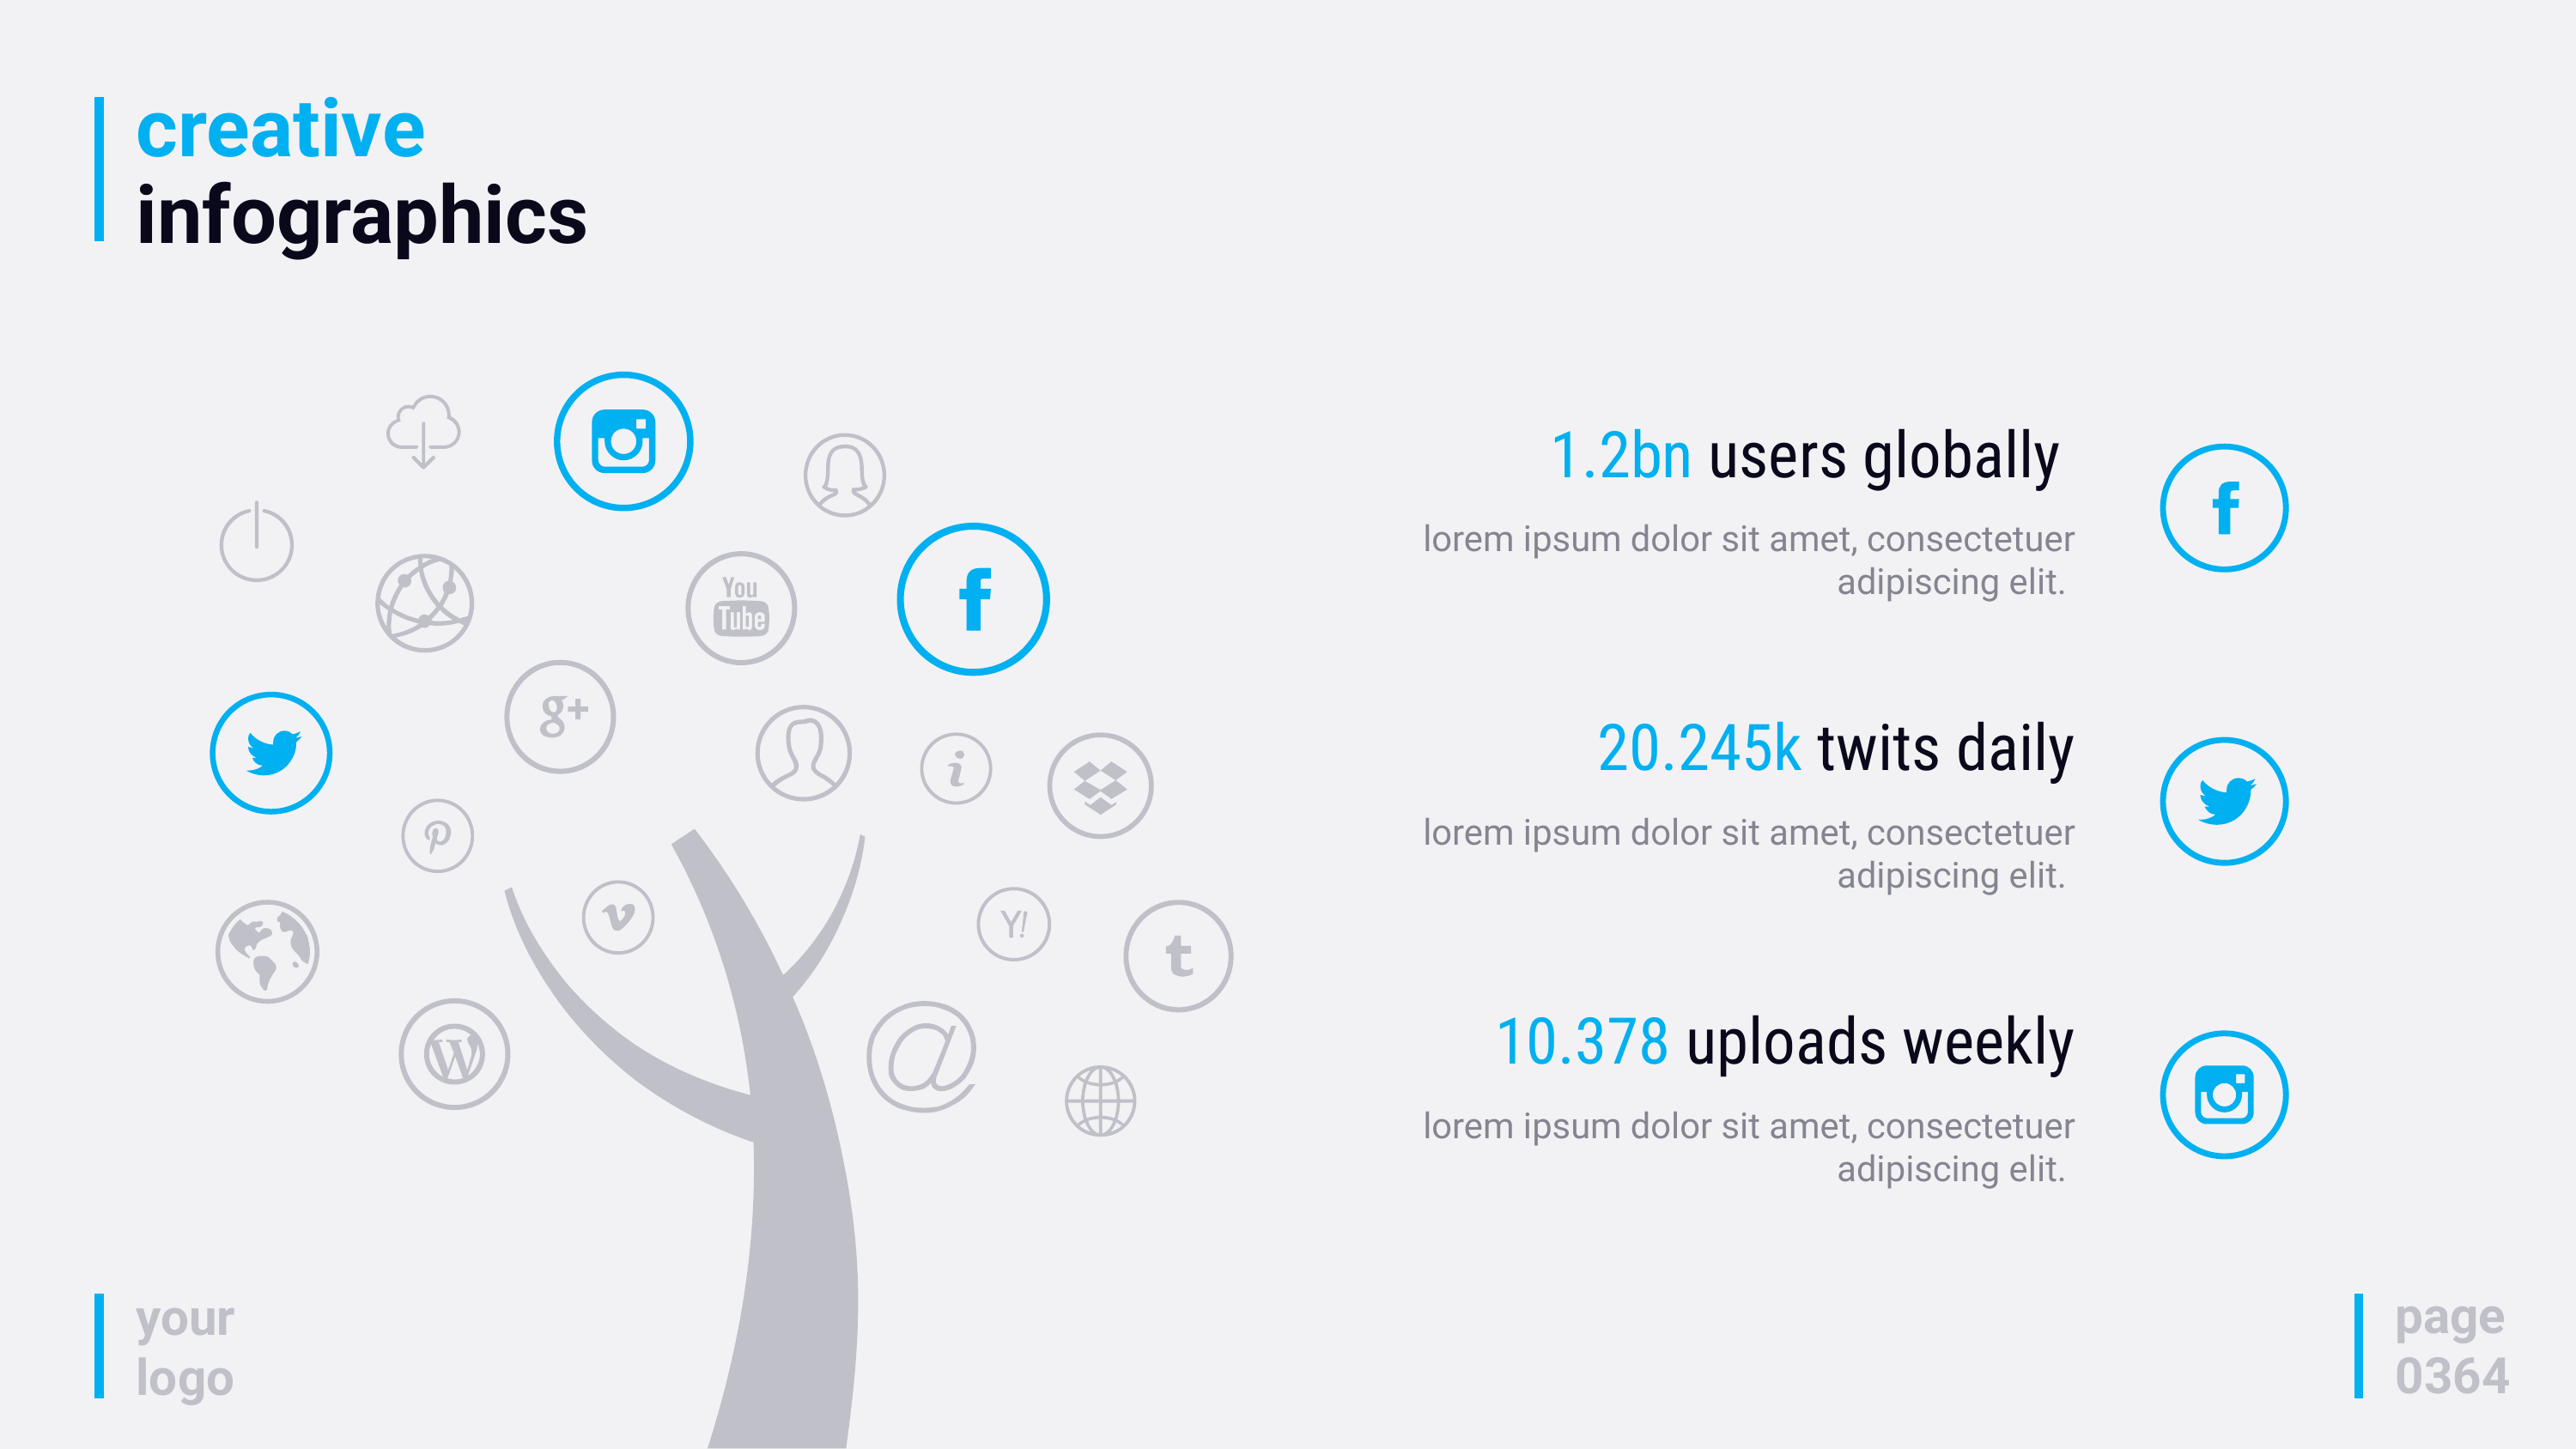

# creative infographics

1.2bn users globally
lorem ipsum dolor sit amet, consectetuer adipiscing elit.

20.245k twits daily
lorem ipsum dolor sit amet, consectetuer adipiscing elit.

10.378 uploads weekly
lorem ipsum dolor sit amet, consectetuer adipiscing elit.

page
0364